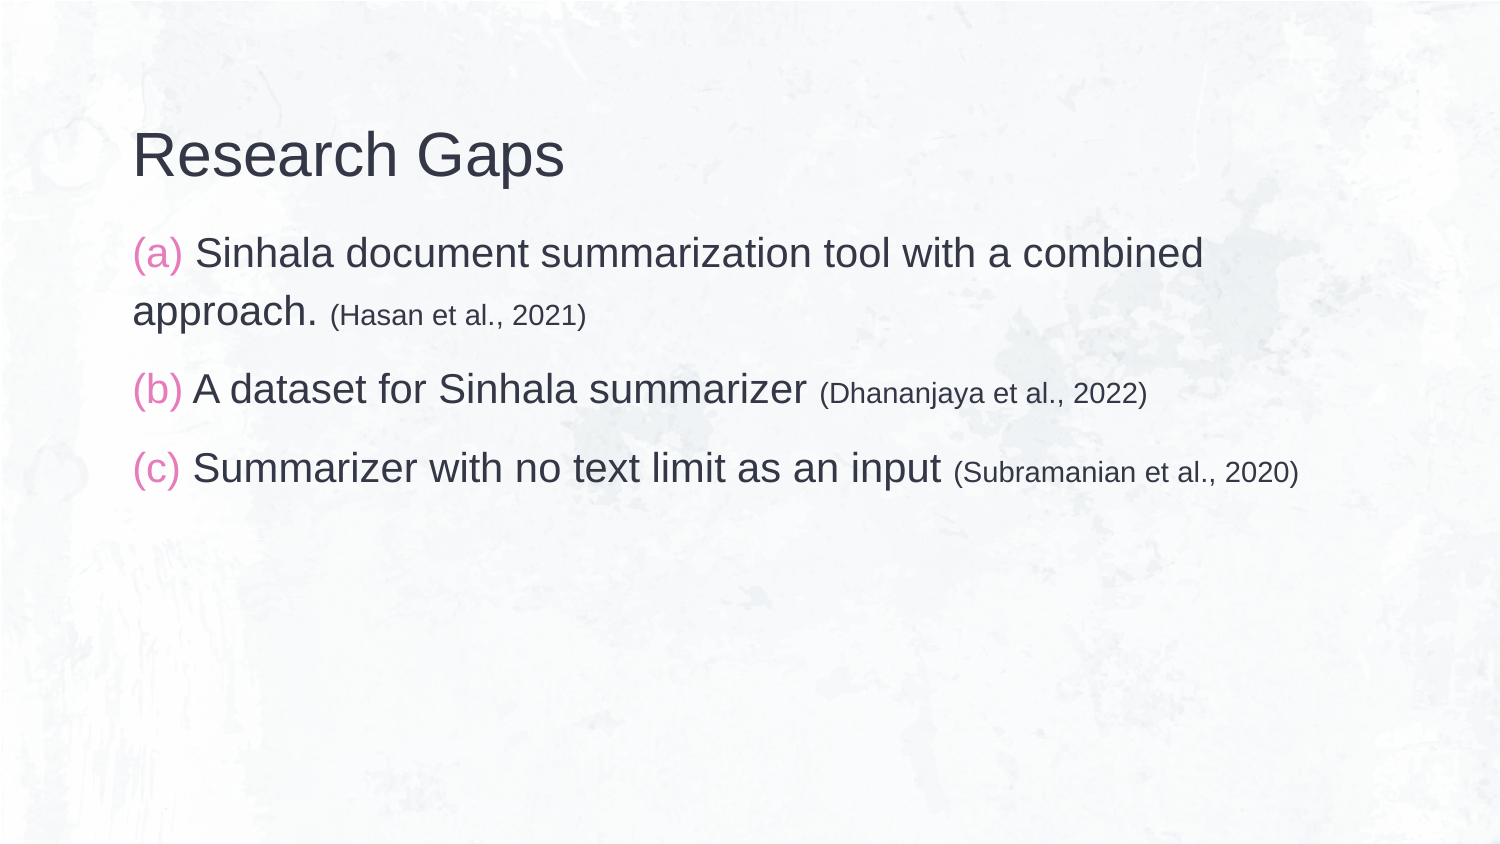

# Research Gaps
(a) Sinhala document summarization tool with a combined approach. (Hasan et al., 2021)
(b) A dataset for Sinhala summarizer (Dhananjaya et al., 2022)
(c) Summarizer with no text limit as an input (Subramanian et al., 2020)